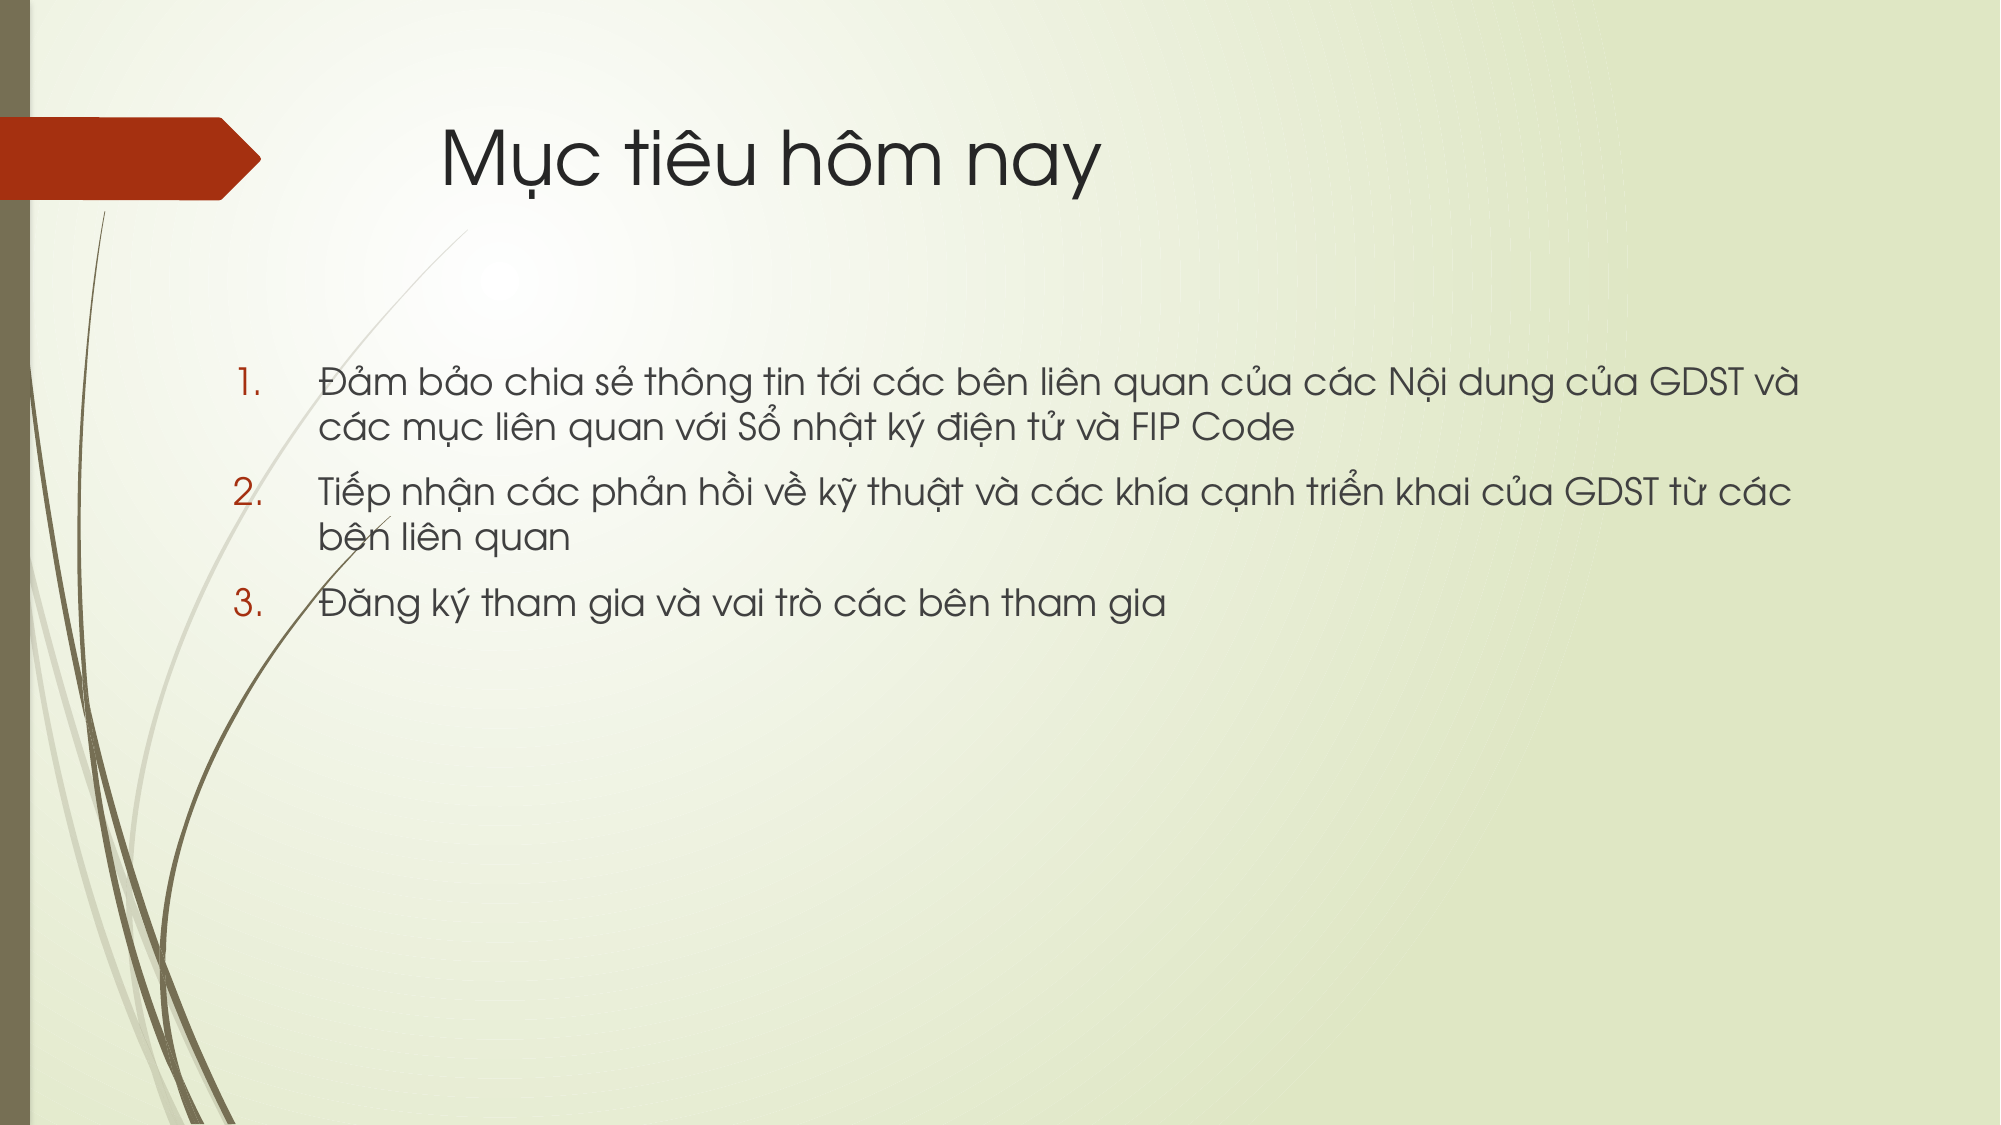

# Mục tiêu hôm nay
Đảm bảo chia sẻ thông tin tới các bên liên quan của các Nội dung của GDST và các mục liên quan với Sổ nhật ký điện tử và FIP Code
Tiếp nhận các phản hồi về kỹ thuật và các khía cạnh triển khai của GDST từ các bên liên quan
Đăng ký tham gia và vai trò các bên tham gia